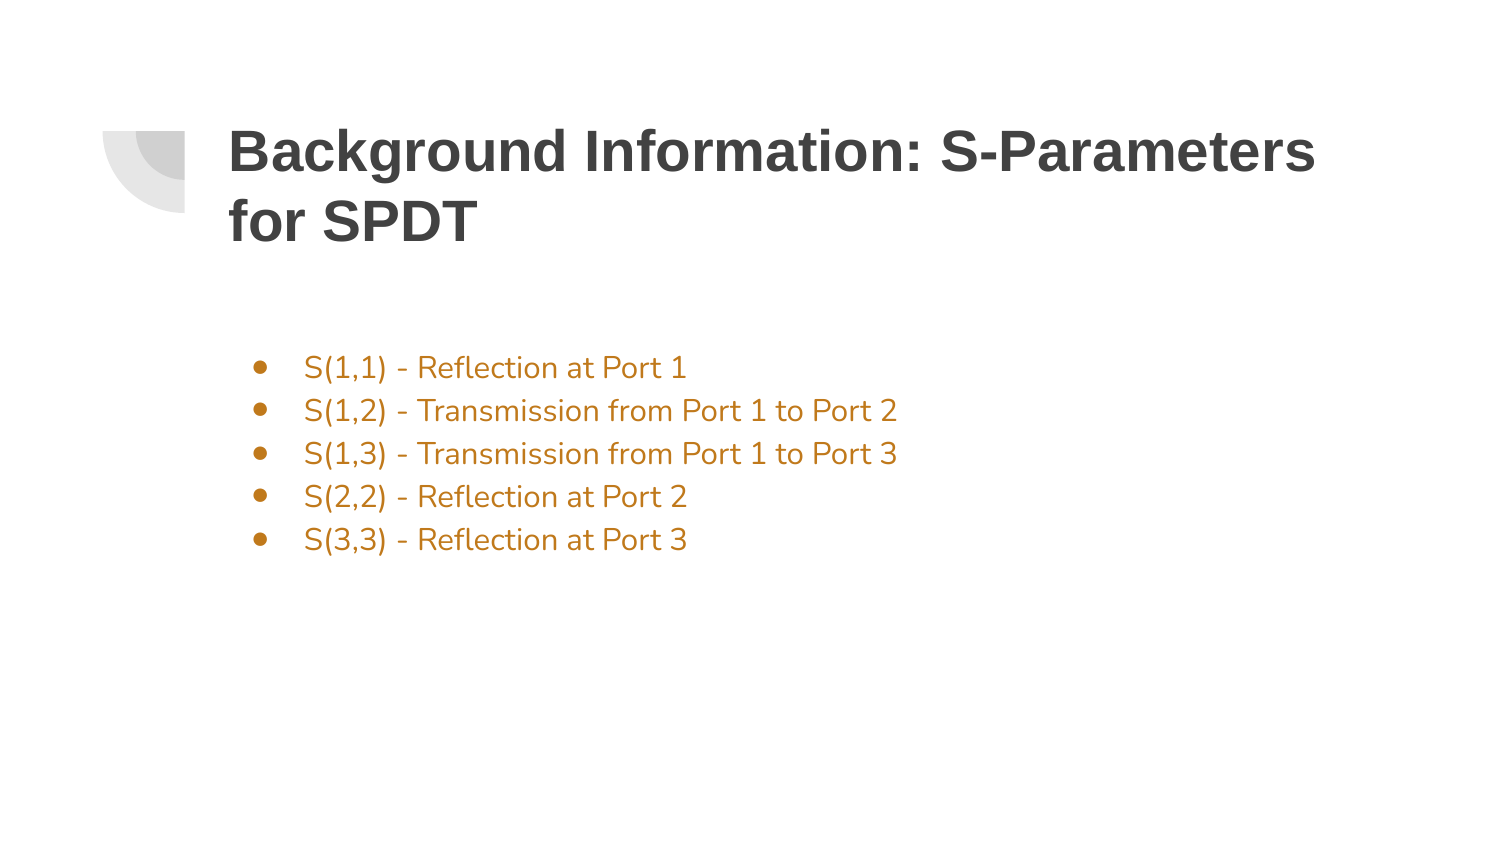

# Background Information: S-Parameters for SPDT

S(1,1) - Reflection at Port 1
S(1,2) - Transmission from Port 1 to Port 2
S(1,3) - Transmission from Port 1 to Port 3
S(2,2) - Reflection at Port 2
S(3,3) - Reflection at Port 3